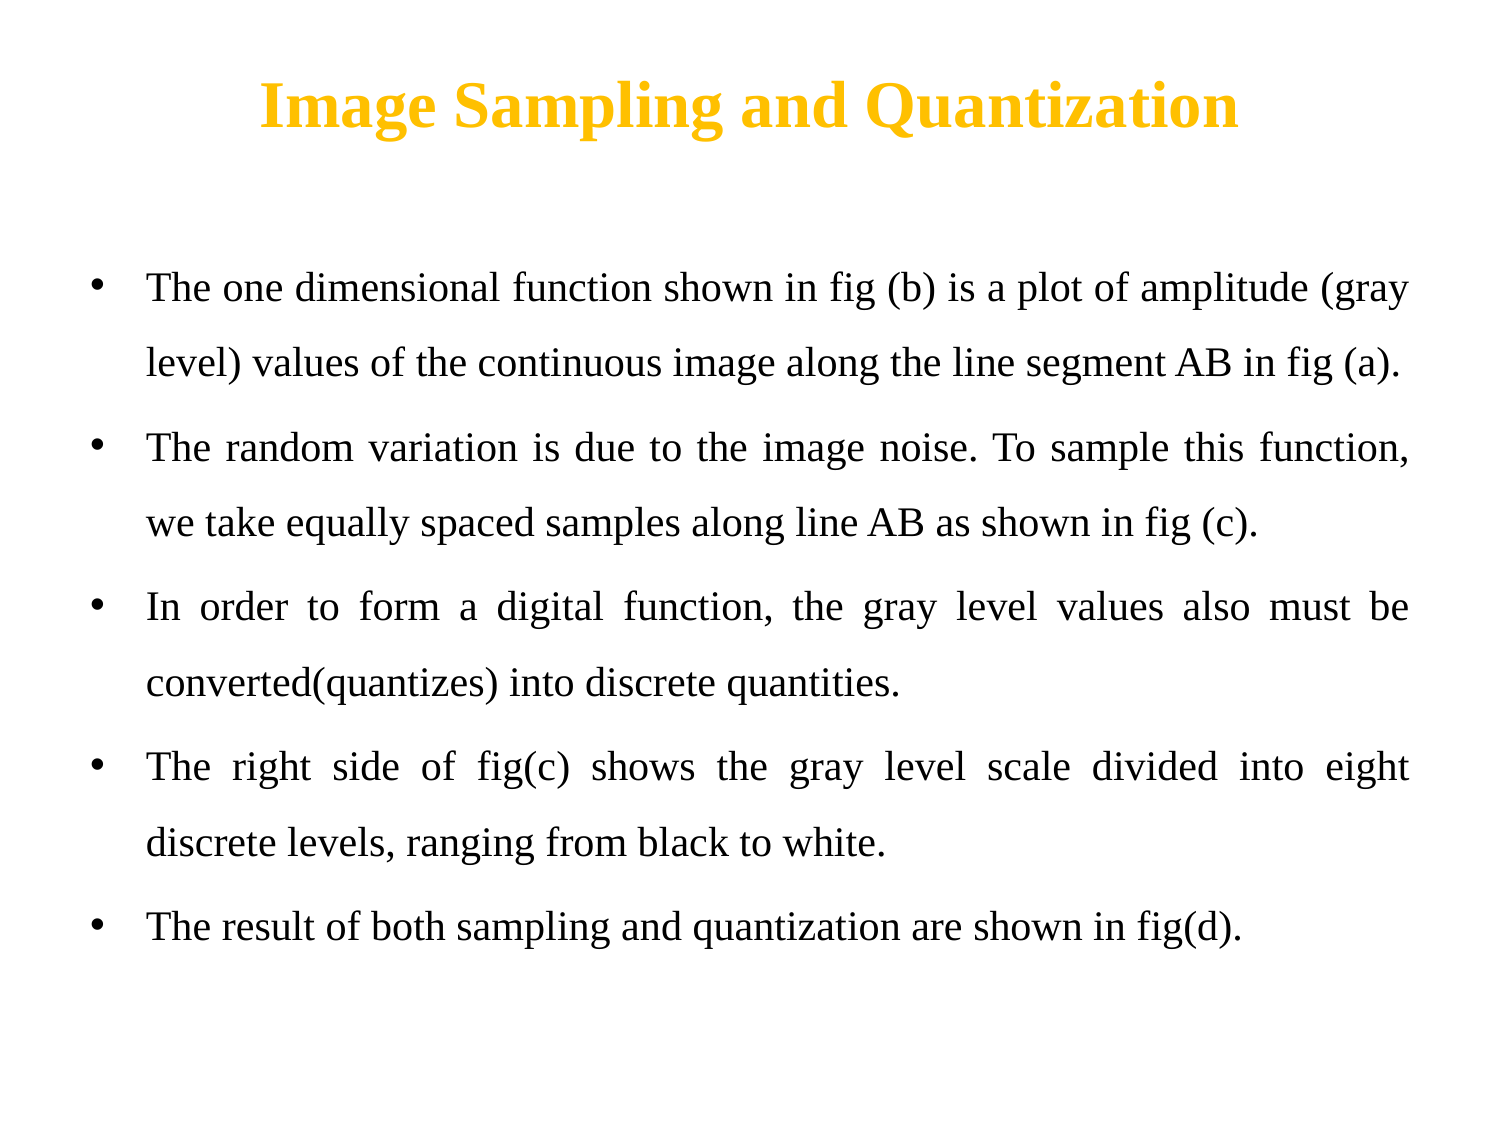

# Image Sampling and Quantization
The one dimensional function shown in fig (b) is a plot of amplitude (gray level) values of the continuous image along the line segment AB in fig (a).
The random variation is due to the image noise. To sample this function, we take equally spaced samples along line AB as shown in fig (c).
In order to form a digital function, the gray level values also must be converted(quantizes) into discrete quantities.
The right side of fig(c) shows the gray level scale divided into eight discrete levels, ranging from black to white.
The result of both sampling and quantization are shown in fig(d).